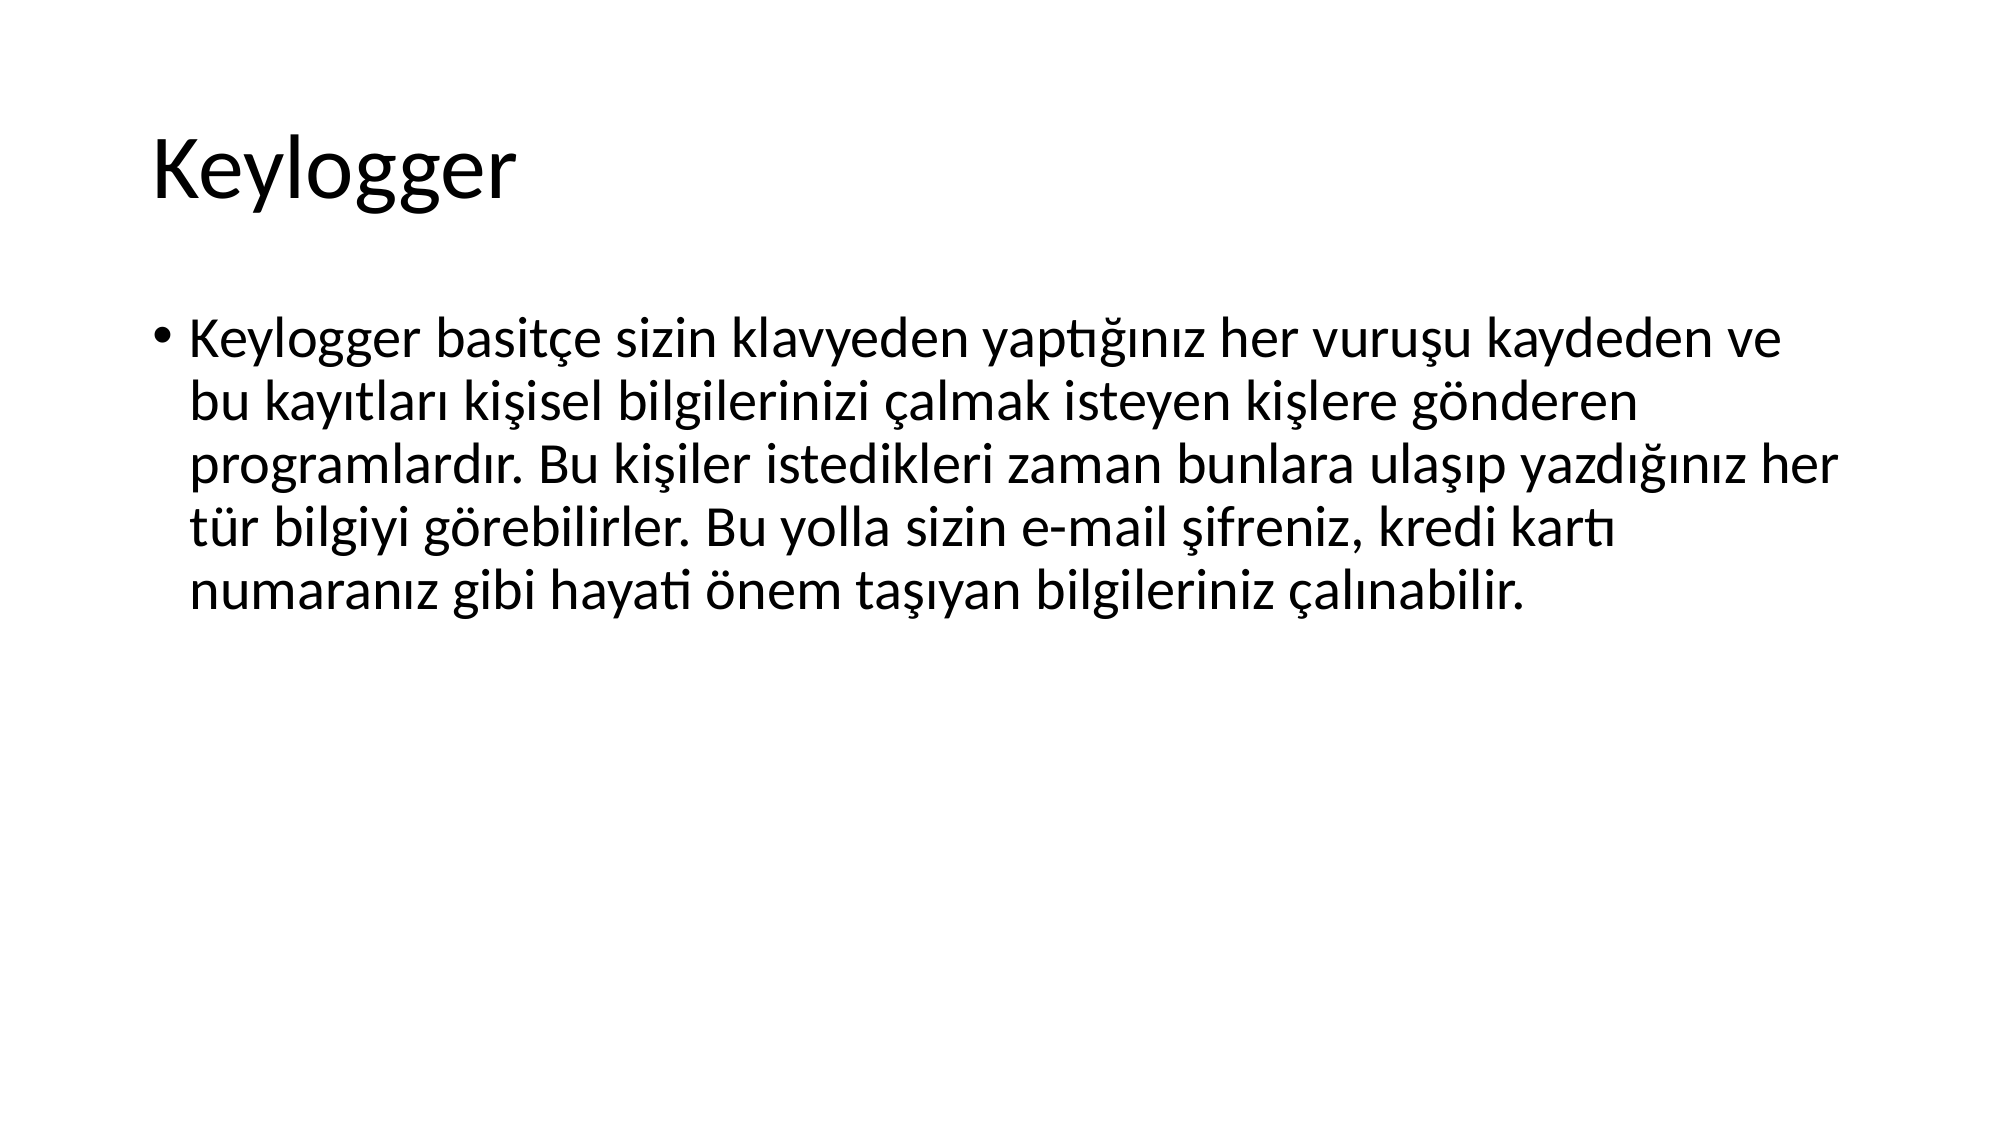

# Keylogger
Keylogger basitçe sizin klavyeden yaptığınız her vuruşu kaydeden ve bu kayıtları kişisel bilgilerinizi çalmak isteyen kişlere gönderen programlardır. Bu kişiler istedikleri zaman bunlara ulaşıp yazdığınız her tür bilgiyi görebilirler. Bu yolla sizin e-mail şifreniz, kredi kartı numaranız gibi hayati önem taşıyan bilgileriniz çalınabilir.